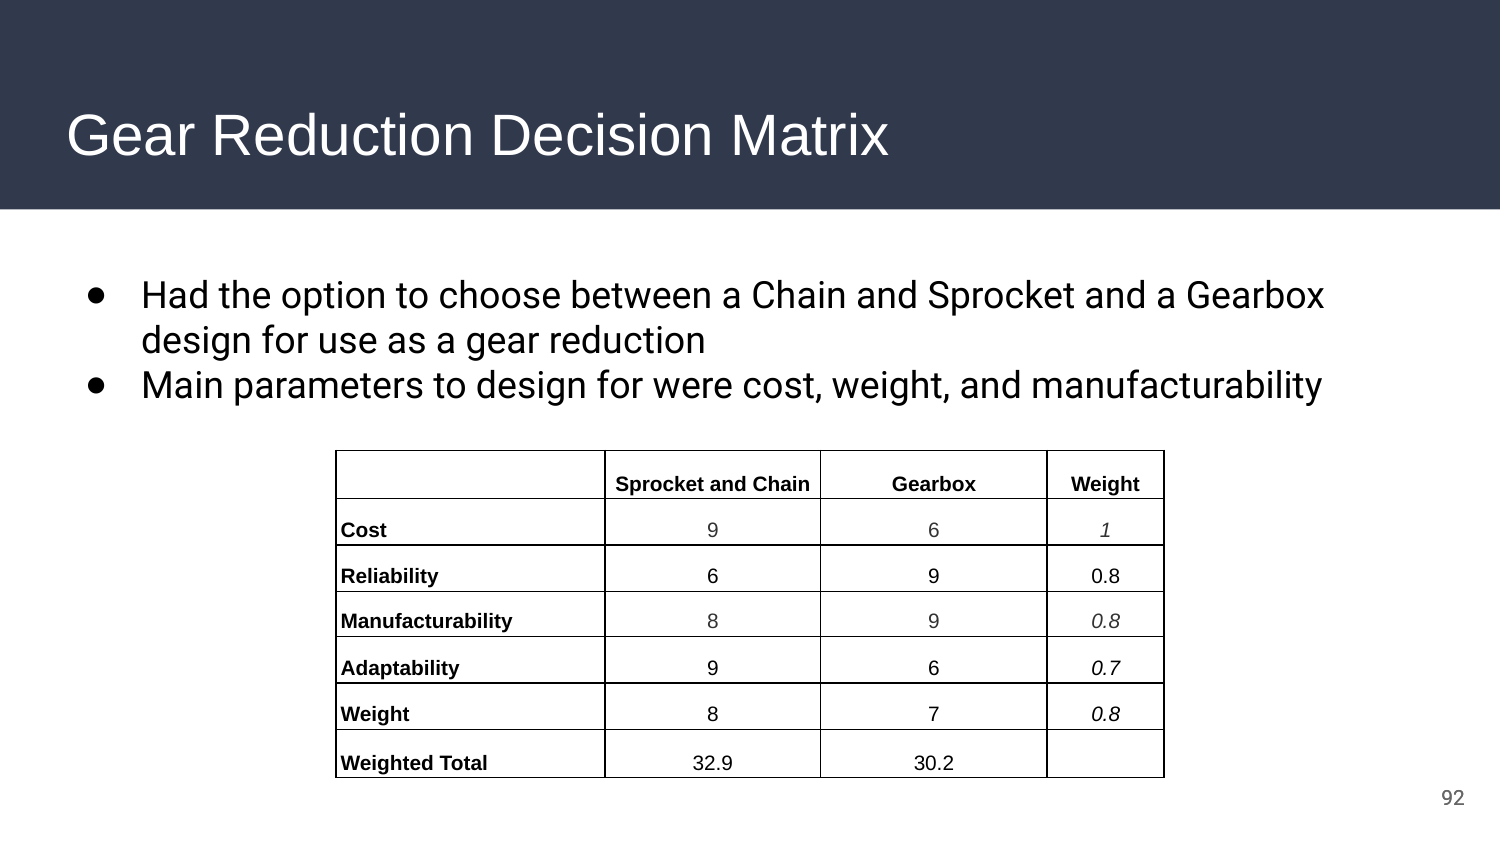

# Gear Reduction Decision Matrix
Had the option to choose between a Chain and Sprocket and a Gearbox design for use as a gear reduction
Main parameters to design for were cost, weight, and manufacturability
|  | Sprocket and Chain | Gearbox | Weight |
| --- | --- | --- | --- |
| Cost | 9 | 6 | 1 |
| Reliability | 6 | 9 | 0.8 |
| Manufacturability | 8 | 9 | 0.8 |
| Adaptability | 9 | 6 | 0.7 |
| Weight | 8 | 7 | 0.8 |
| Weighted Total | 32.9 | 30.2 |  |
92
92